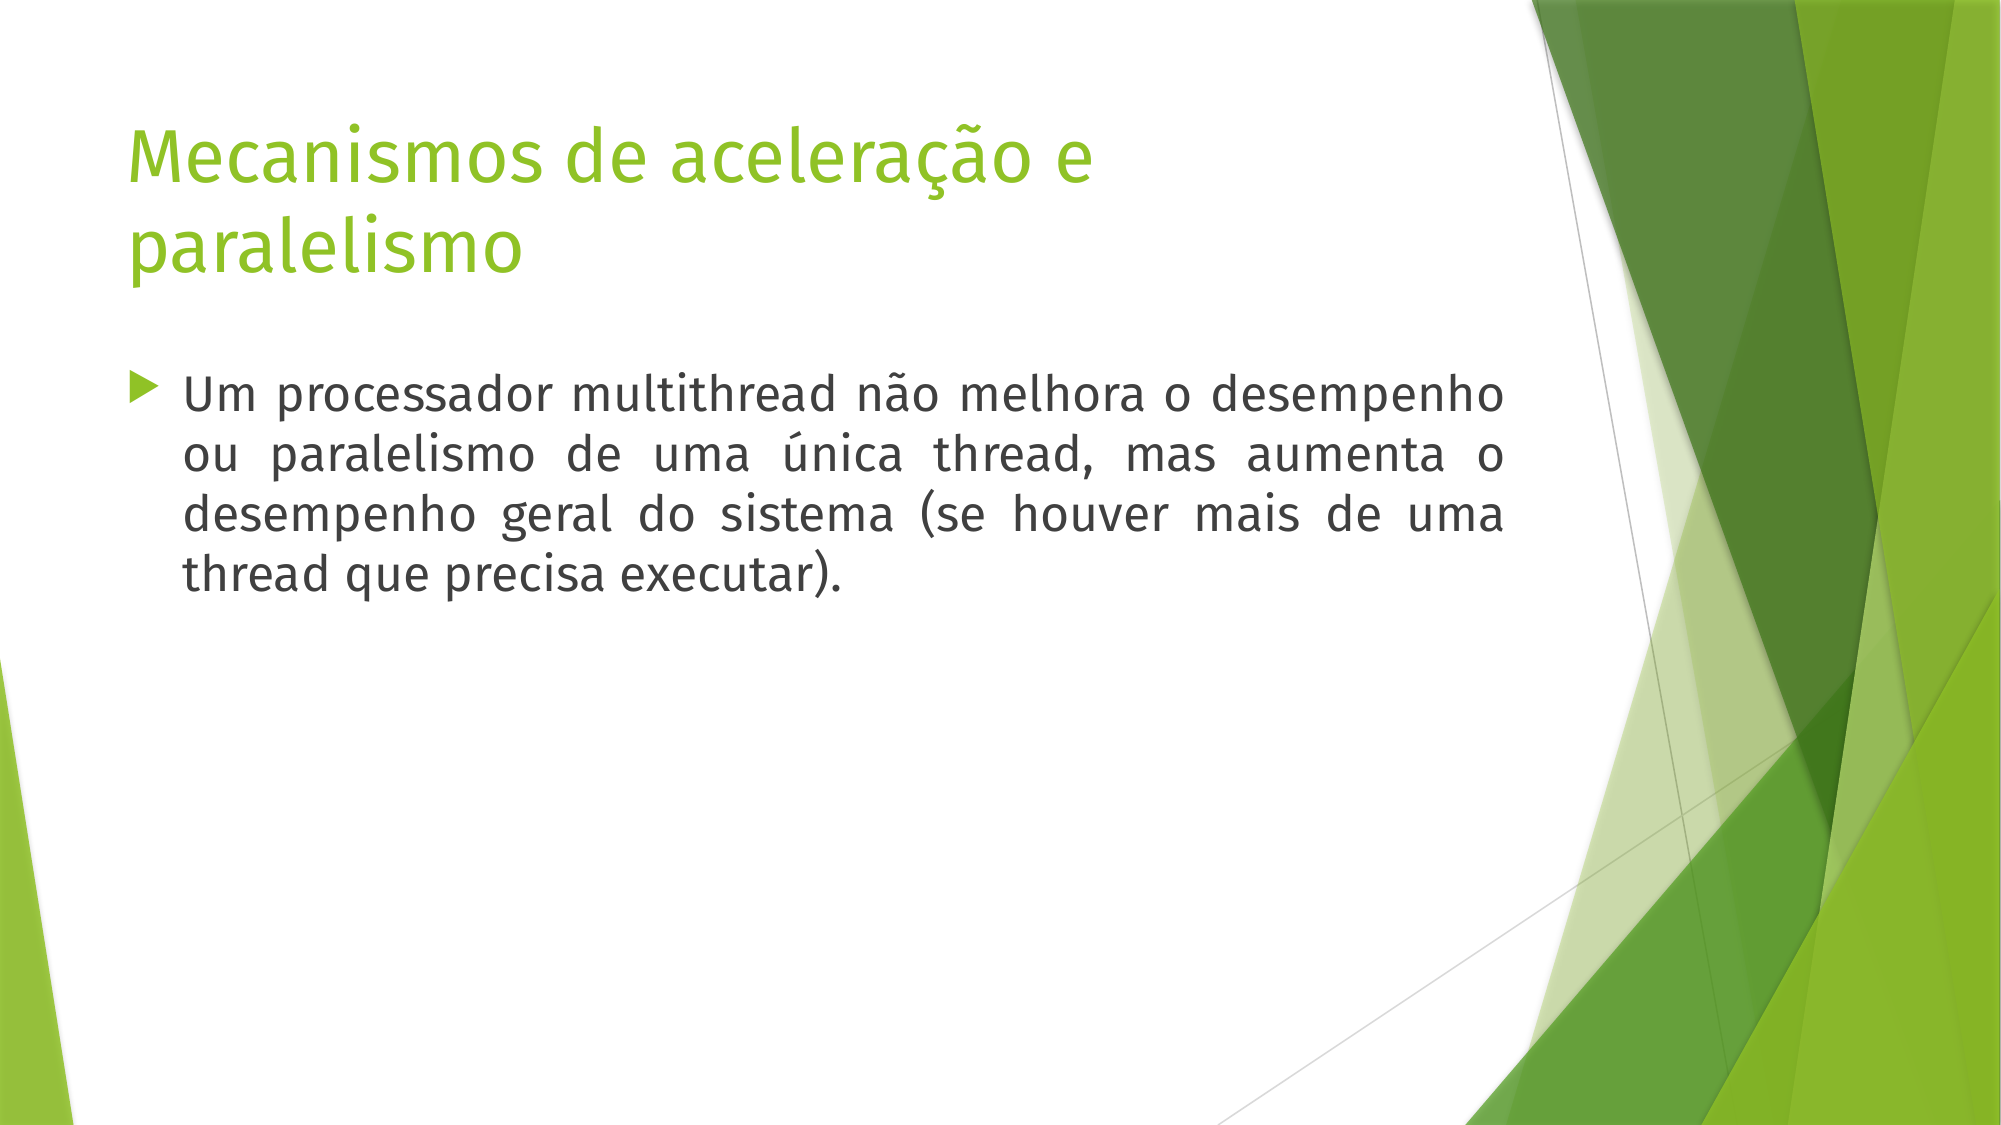

# Mecanismos de aceleração e paralelismo
Um processador multithread não melhora o desempenho ou paralelismo de uma única thread, mas aumenta o desempenho geral do sistema (se houver mais de uma thread que precisa executar).